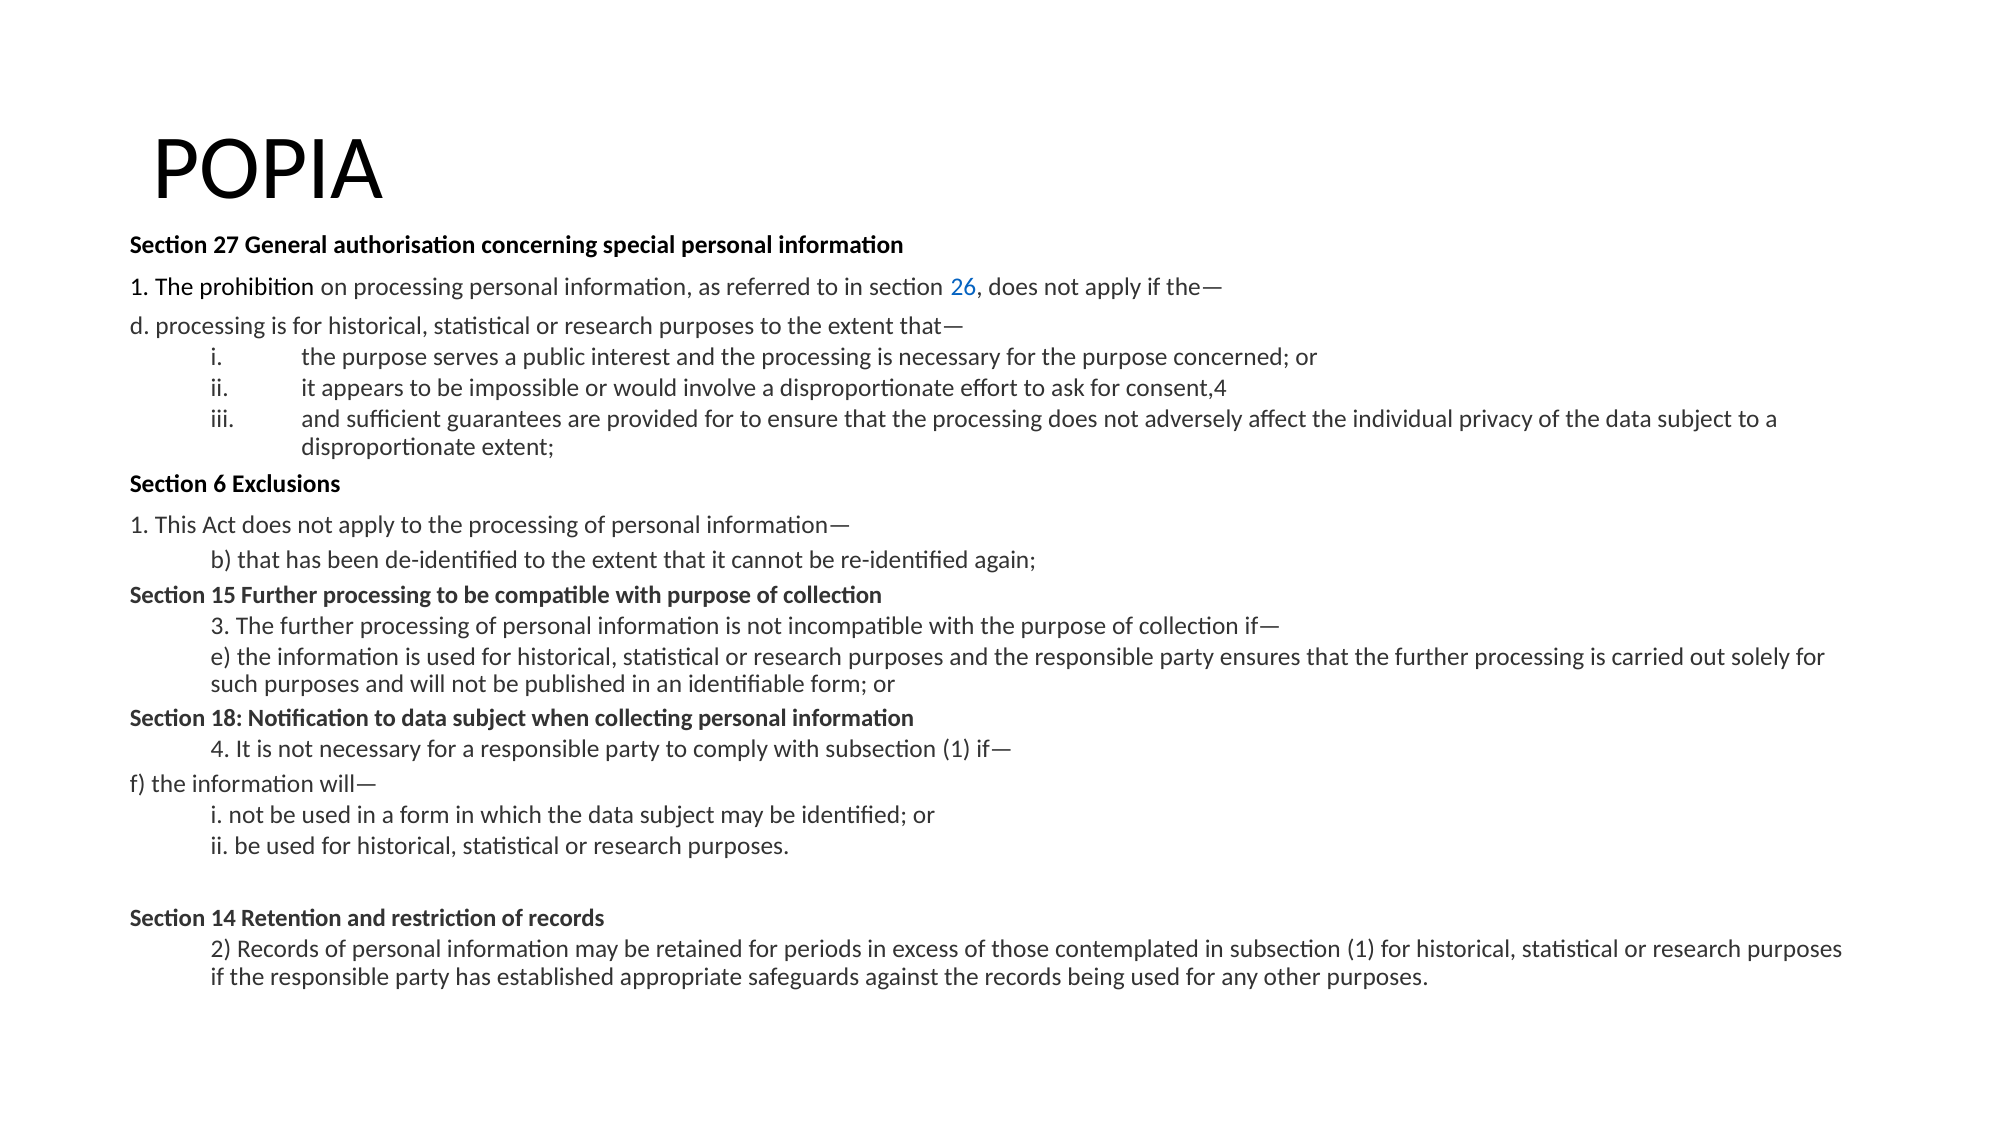

# POPIA
Section 27 General authorisation concerning special personal information
1. The prohibition on processing personal information, as referred to in section 26, does not apply if the—
d. processing is for historical, statistical or research purposes to the extent that—
the purpose serves a public interest and the processing is necessary for the purpose concerned; or
it appears to be impossible or would involve a disproportionate effort to ask for consent,4
and sufficient guarantees are provided for to ensure that the processing does not adversely affect the individual privacy of the data subject to a disproportionate extent;
Section 6 Exclusions
1. This Act does not apply to the processing of personal information—
b) that has been de-identified to the extent that it cannot be re-identified again;
Section 15 Further processing to be compatible with purpose of collection
3. The further processing of personal information is not incompatible with the purpose of collection if—
e) the information is used for historical, statistical or research purposes and the responsible party ensures that the further processing is carried out solely for such purposes and will not be published in an identifiable form; or
Section 18: Notification to data subject when collecting personal information
4. It is not necessary for a responsible party to comply with subsection (1) if—
f) the information will—
i. not be used in a form in which the data subject may be identified; or
ii. be used for historical, statistical or research purposes.

Section 14 Retention and restriction of records
2) Records of personal information may be retained for periods in excess of those contemplated in subsection (1) for historical, statistical or research purposes if the responsible party has established appropriate safeguards against the records being used for any other purposes.